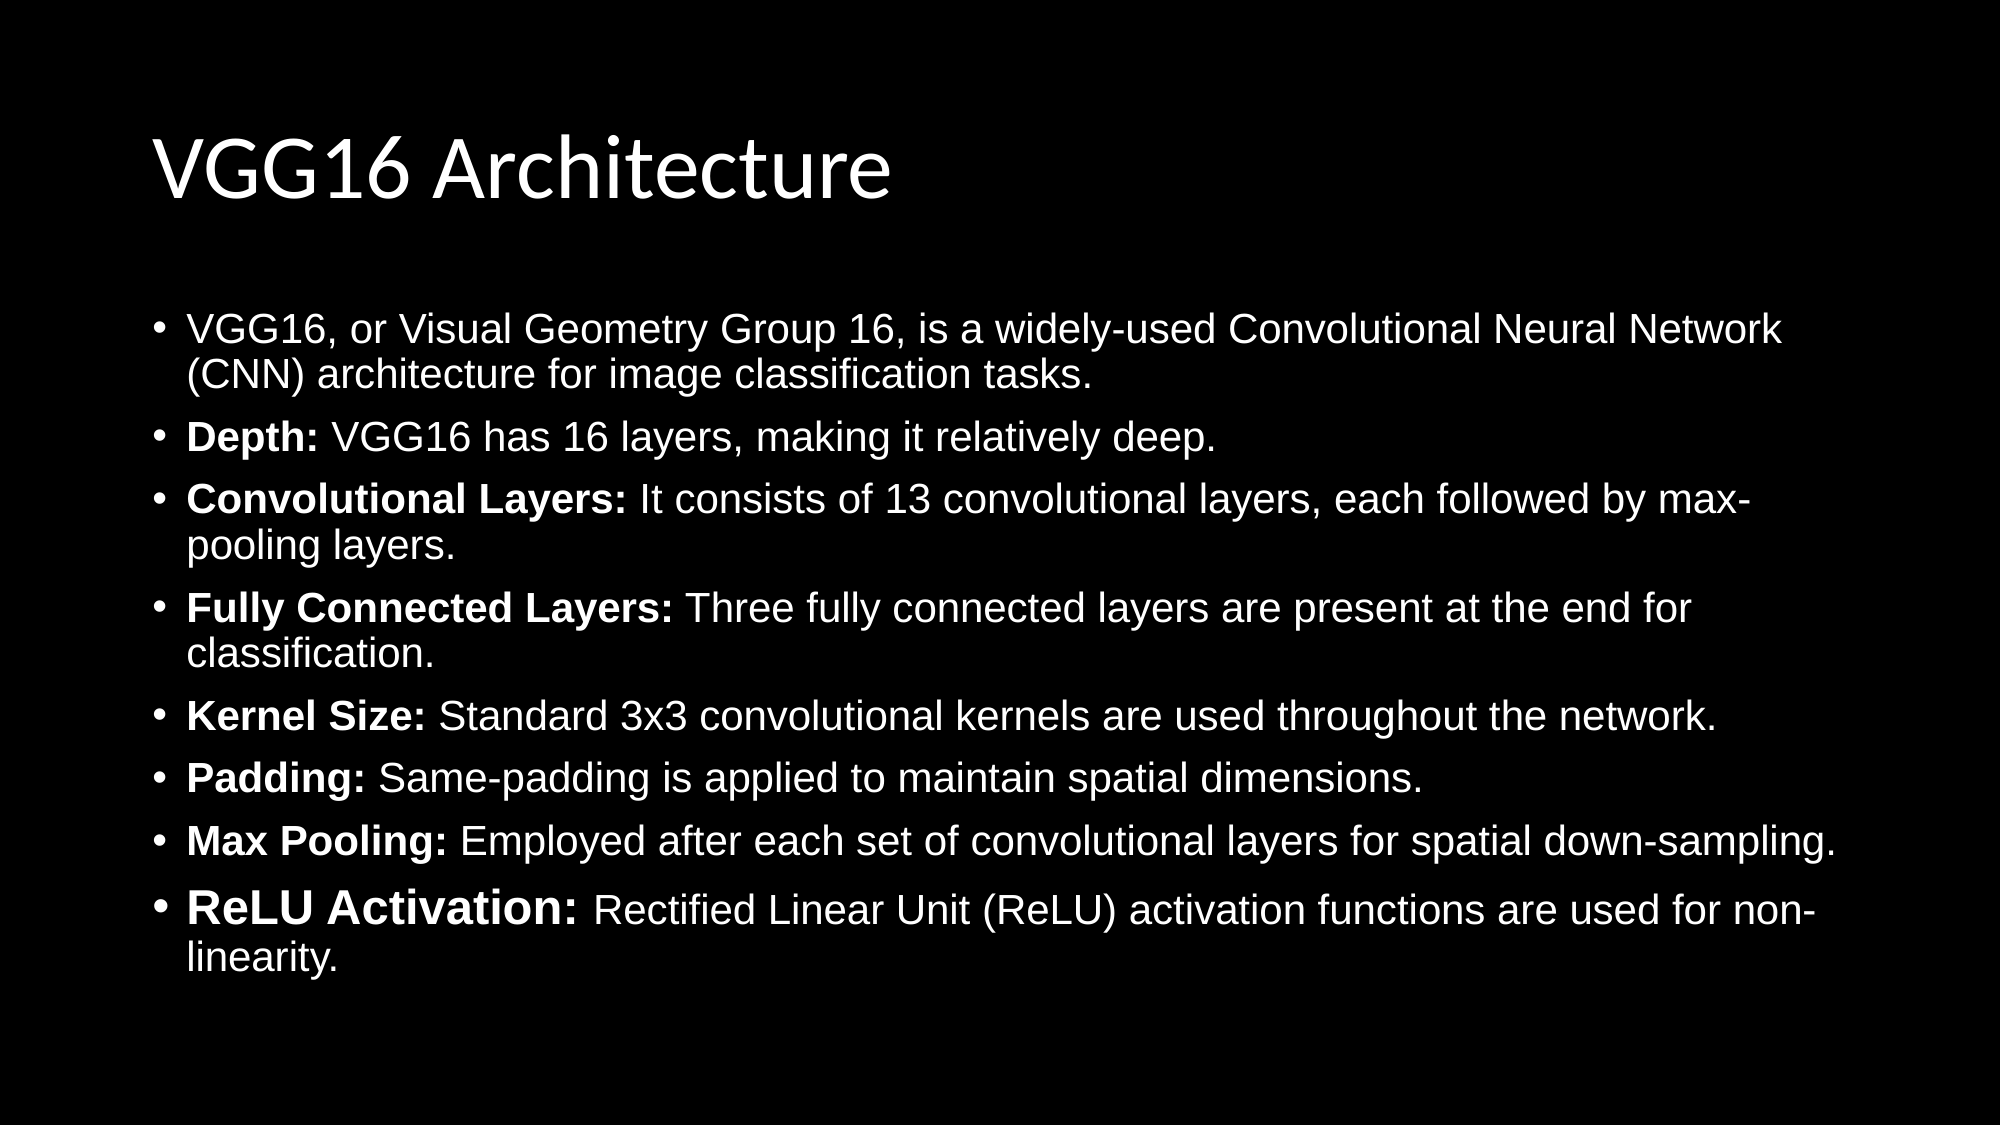

# VGG16 Architecture
VGG16, or Visual Geometry Group 16, is a widely-used Convolutional Neural Network (CNN) architecture for image classification tasks.
Depth: VGG16 has 16 layers, making it relatively deep.
Convolutional Layers: It consists of 13 convolutional layers, each followed by max-pooling layers.
Fully Connected Layers: Three fully connected layers are present at the end for classification.
Kernel Size: Standard 3x3 convolutional kernels are used throughout the network.
Padding: Same-padding is applied to maintain spatial dimensions.
Max Pooling: Employed after each set of convolutional layers for spatial down-sampling.
ReLU Activation: Rectified Linear Unit (ReLU) activation functions are used for non-linearity.